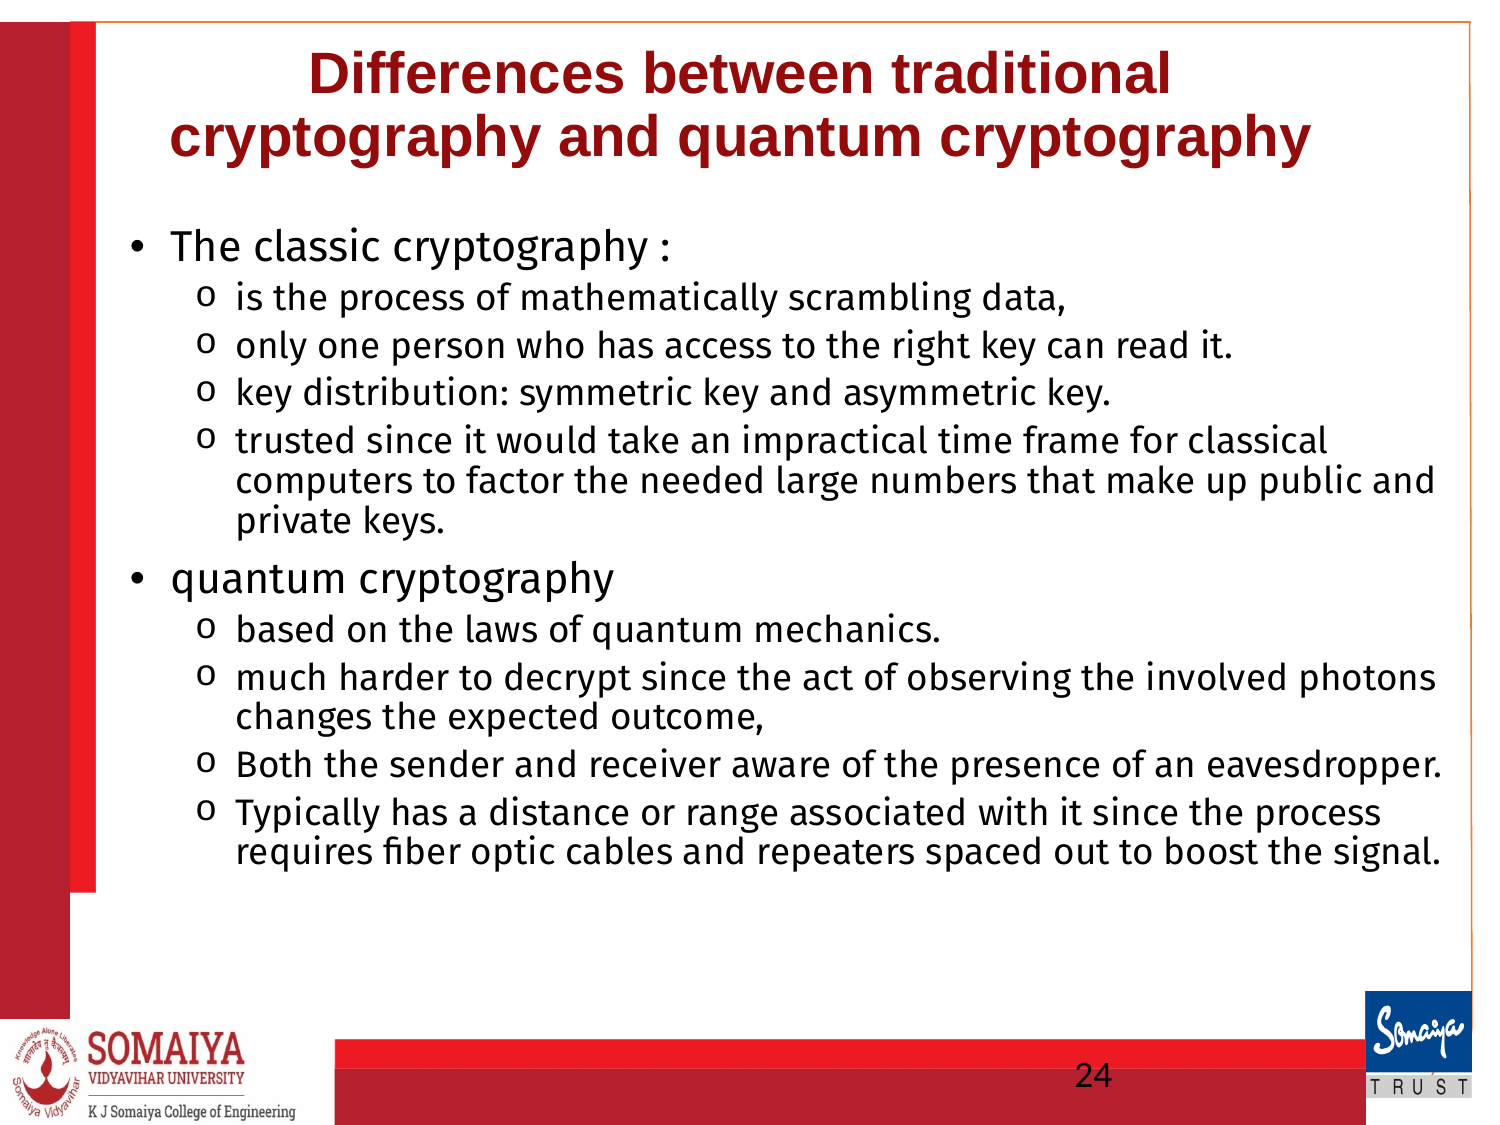

# Differences between traditional cryptography and quantum cryptography
The classic cryptography :
is the process of mathematically scrambling data,
only one person who has access to the right key can read it.
key distribution: symmetric key and asymmetric key.
trusted since it would take an impractical time frame for classical computers to factor the needed large numbers that make up public and private keys.
quantum cryptography
based on the laws of quantum mechanics.
much harder to decrypt since the act of observing the involved photons changes the expected outcome,
Both the sender and receiver aware of the presence of an eavesdropper.
Typically has a distance or range associated with it since the process requires fiber optic cables and repeaters spaced out to boost the signal.
24